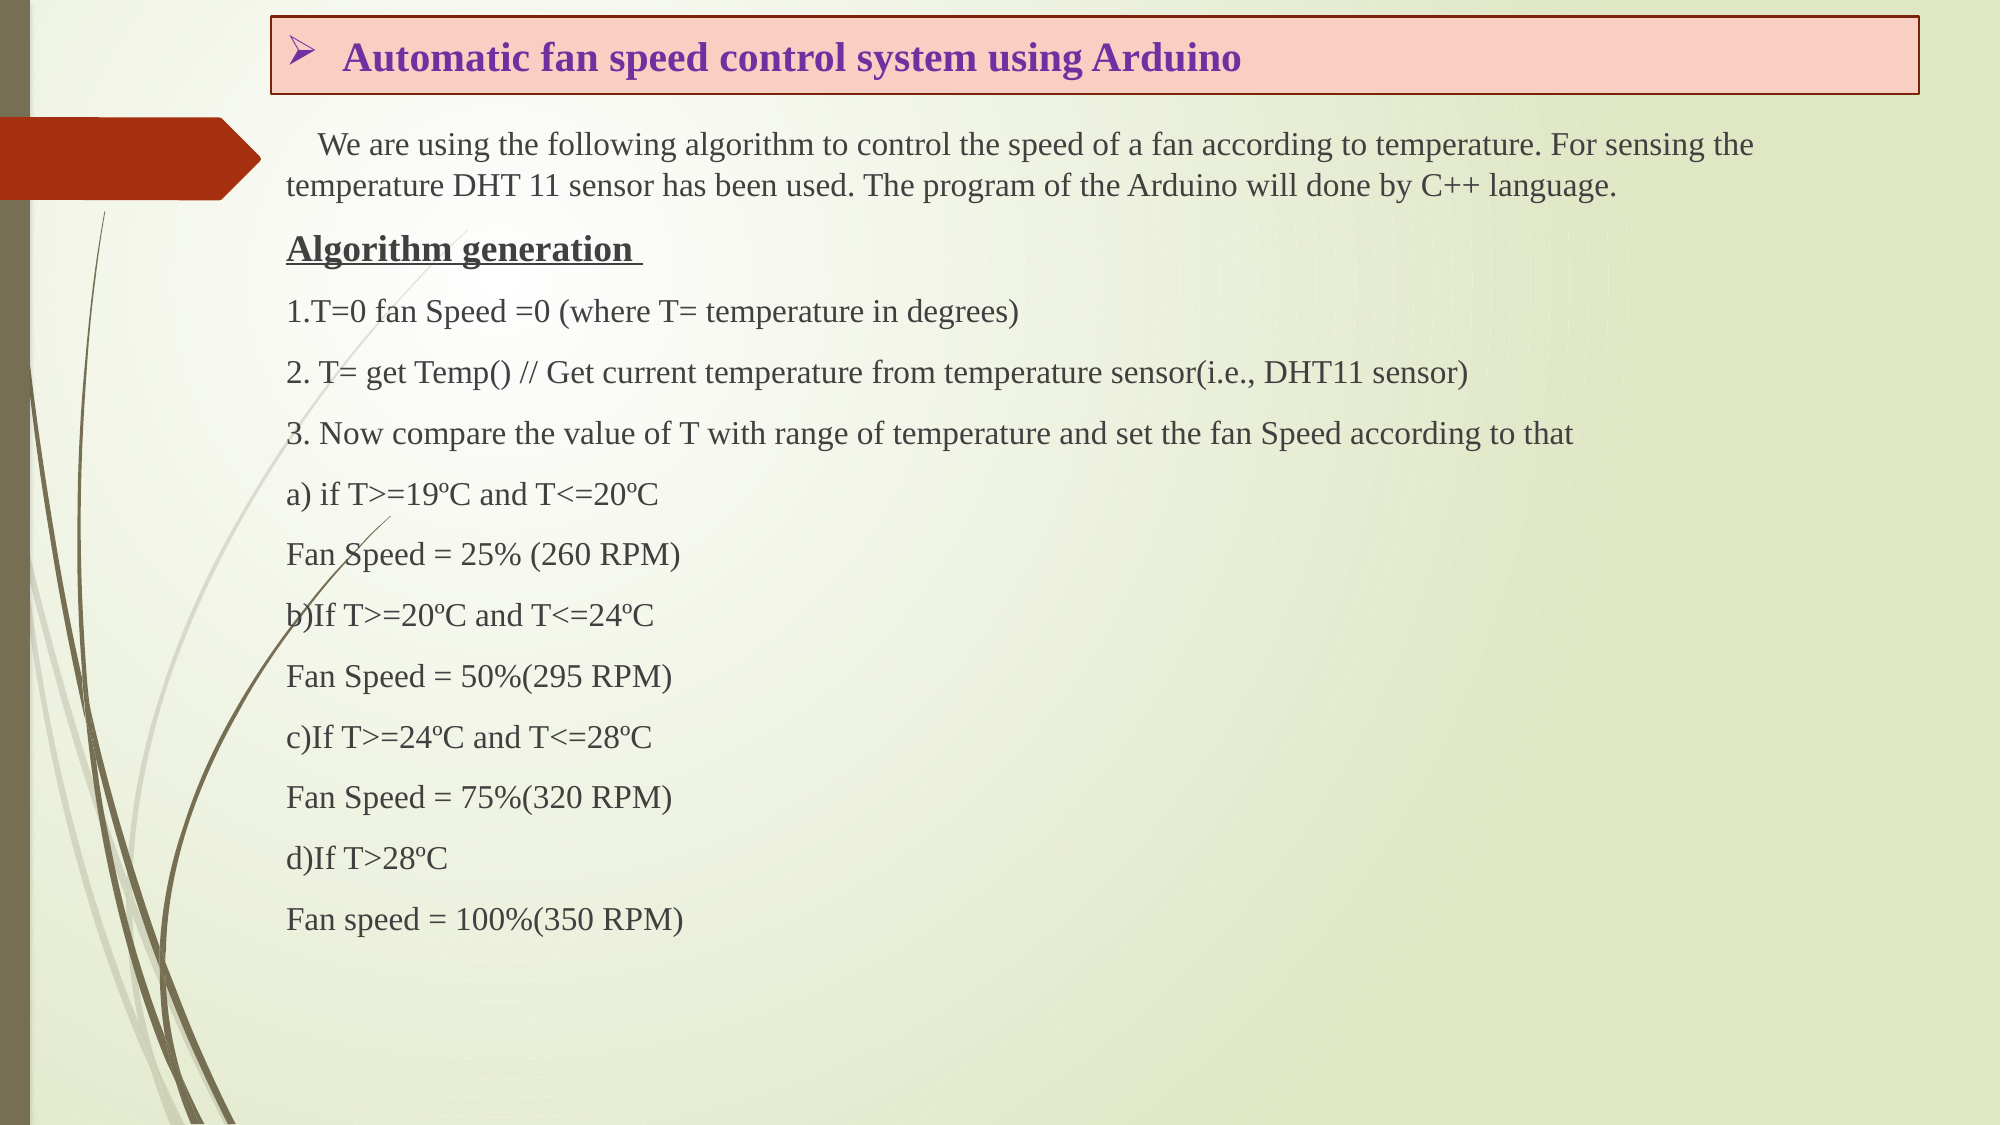

Automatic fan speed control system using Arduino

   We are using the following algorithm to control the speed of a fan according to temperature. For sensing the temperature DHT 11 sensor has been used. The program of the Arduino will done by C++ language.
Algorithm generation
1.T=0 fan Speed =0 (where T= temperature in degrees)
2. T= get Temp() // Get current temperature from temperature sensor(i.e., DHT11 sensor)
3. Now compare the value of T with range of temperature and set the fan Speed according to that
a) if T>=19ºC and T<=20ºC
Fan Speed = 25% (260 RPM)
b)If T>=20ºC and T<=24ºC
Fan Speed = 50%(295 RPM)
c)If T>=24ºC and T<=28ºC
Fan Speed = 75%(320 RPM)
d)If T>28ºC
Fan speed = 100%(350 RPM)